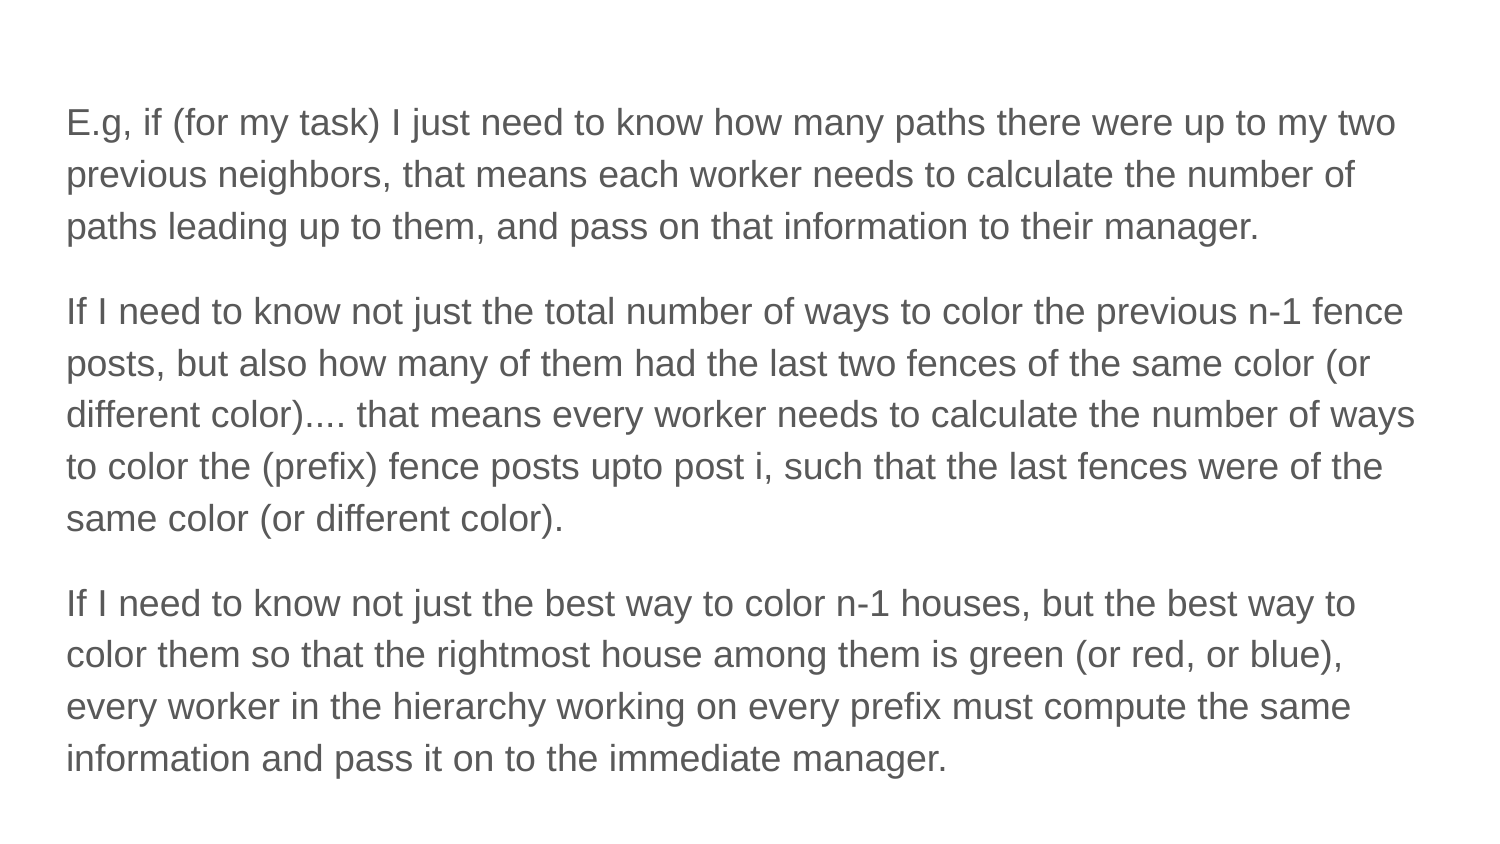

E.g, if (for my task) I just need to know how many paths there were up to my two previous neighbors, that means each worker needs to calculate the number of paths leading up to them, and pass on that information to their manager.
If I need to know not just the total number of ways to color the previous n-1 fence posts, but also how many of them had the last two fences of the same color (or different color).... that means every worker needs to calculate the number of ways to color the (prefix) fence posts upto post i, such that the last fences were of the same color (or different color).
If I need to know not just the best way to color n-1 houses, but the best way to color them so that the rightmost house among them is green (or red, or blue), every worker in the hierarchy working on every prefix must compute the same information and pass it on to the immediate manager.